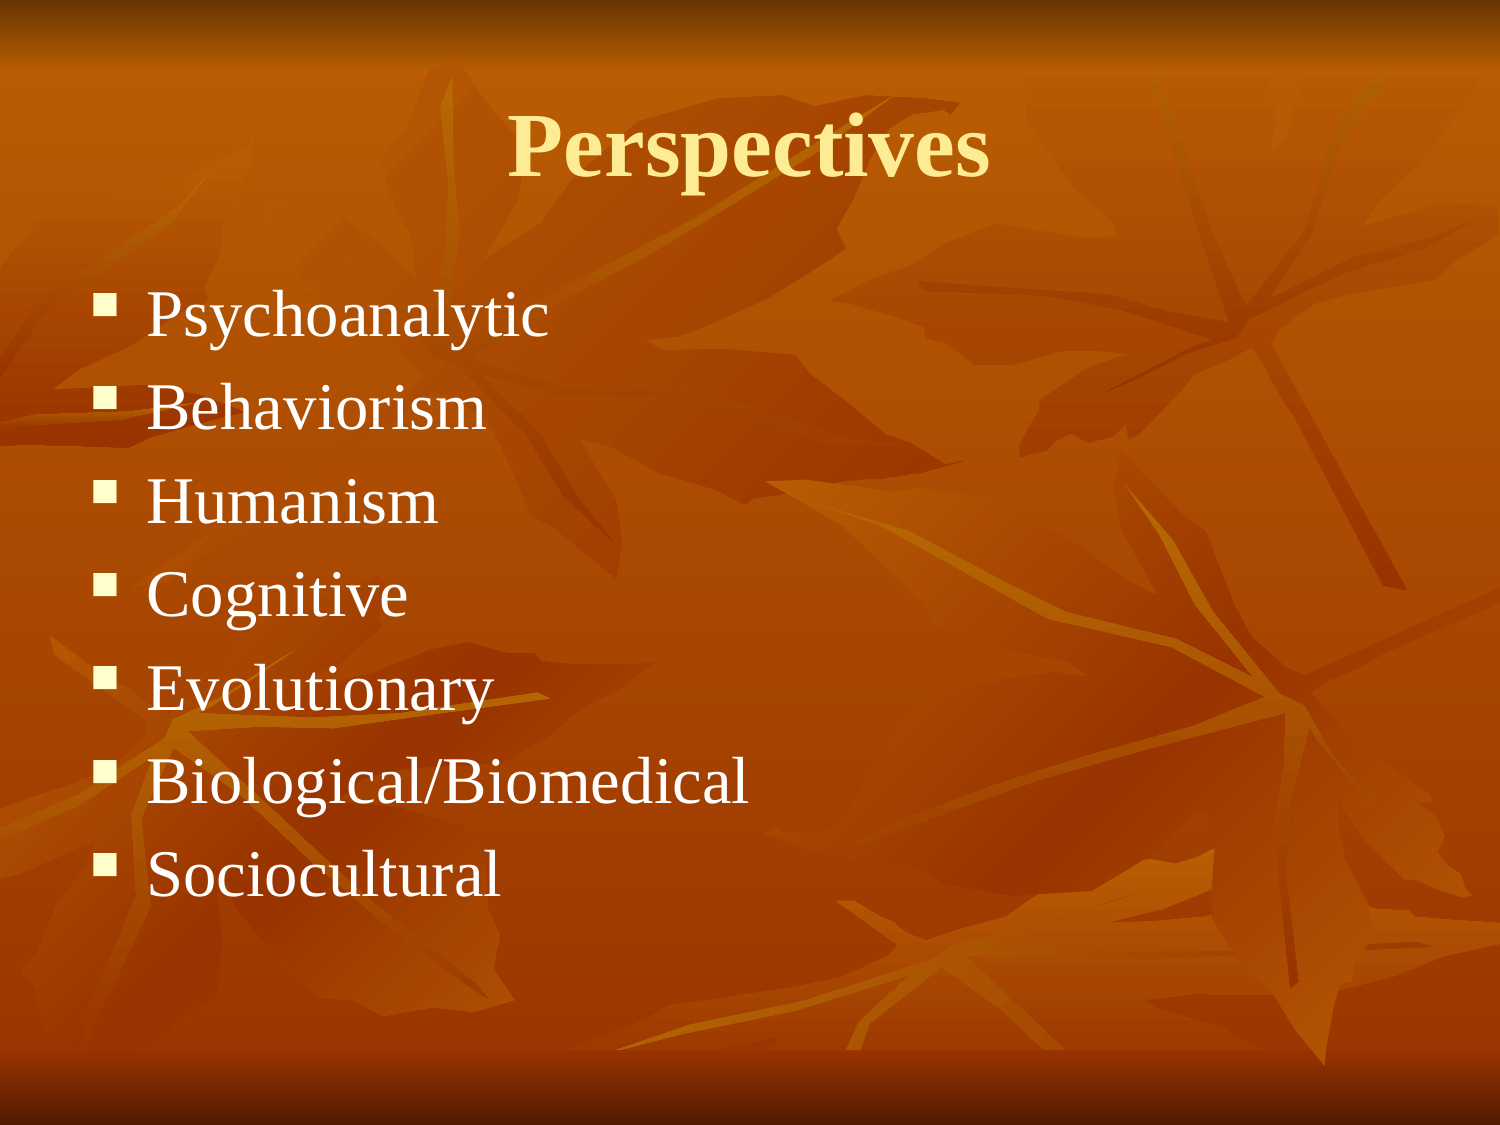

# Perspectives
Psychoanalytic
Behaviorism
Humanism
Cognitive
Evolutionary
Biological/Biomedical
Sociocultural